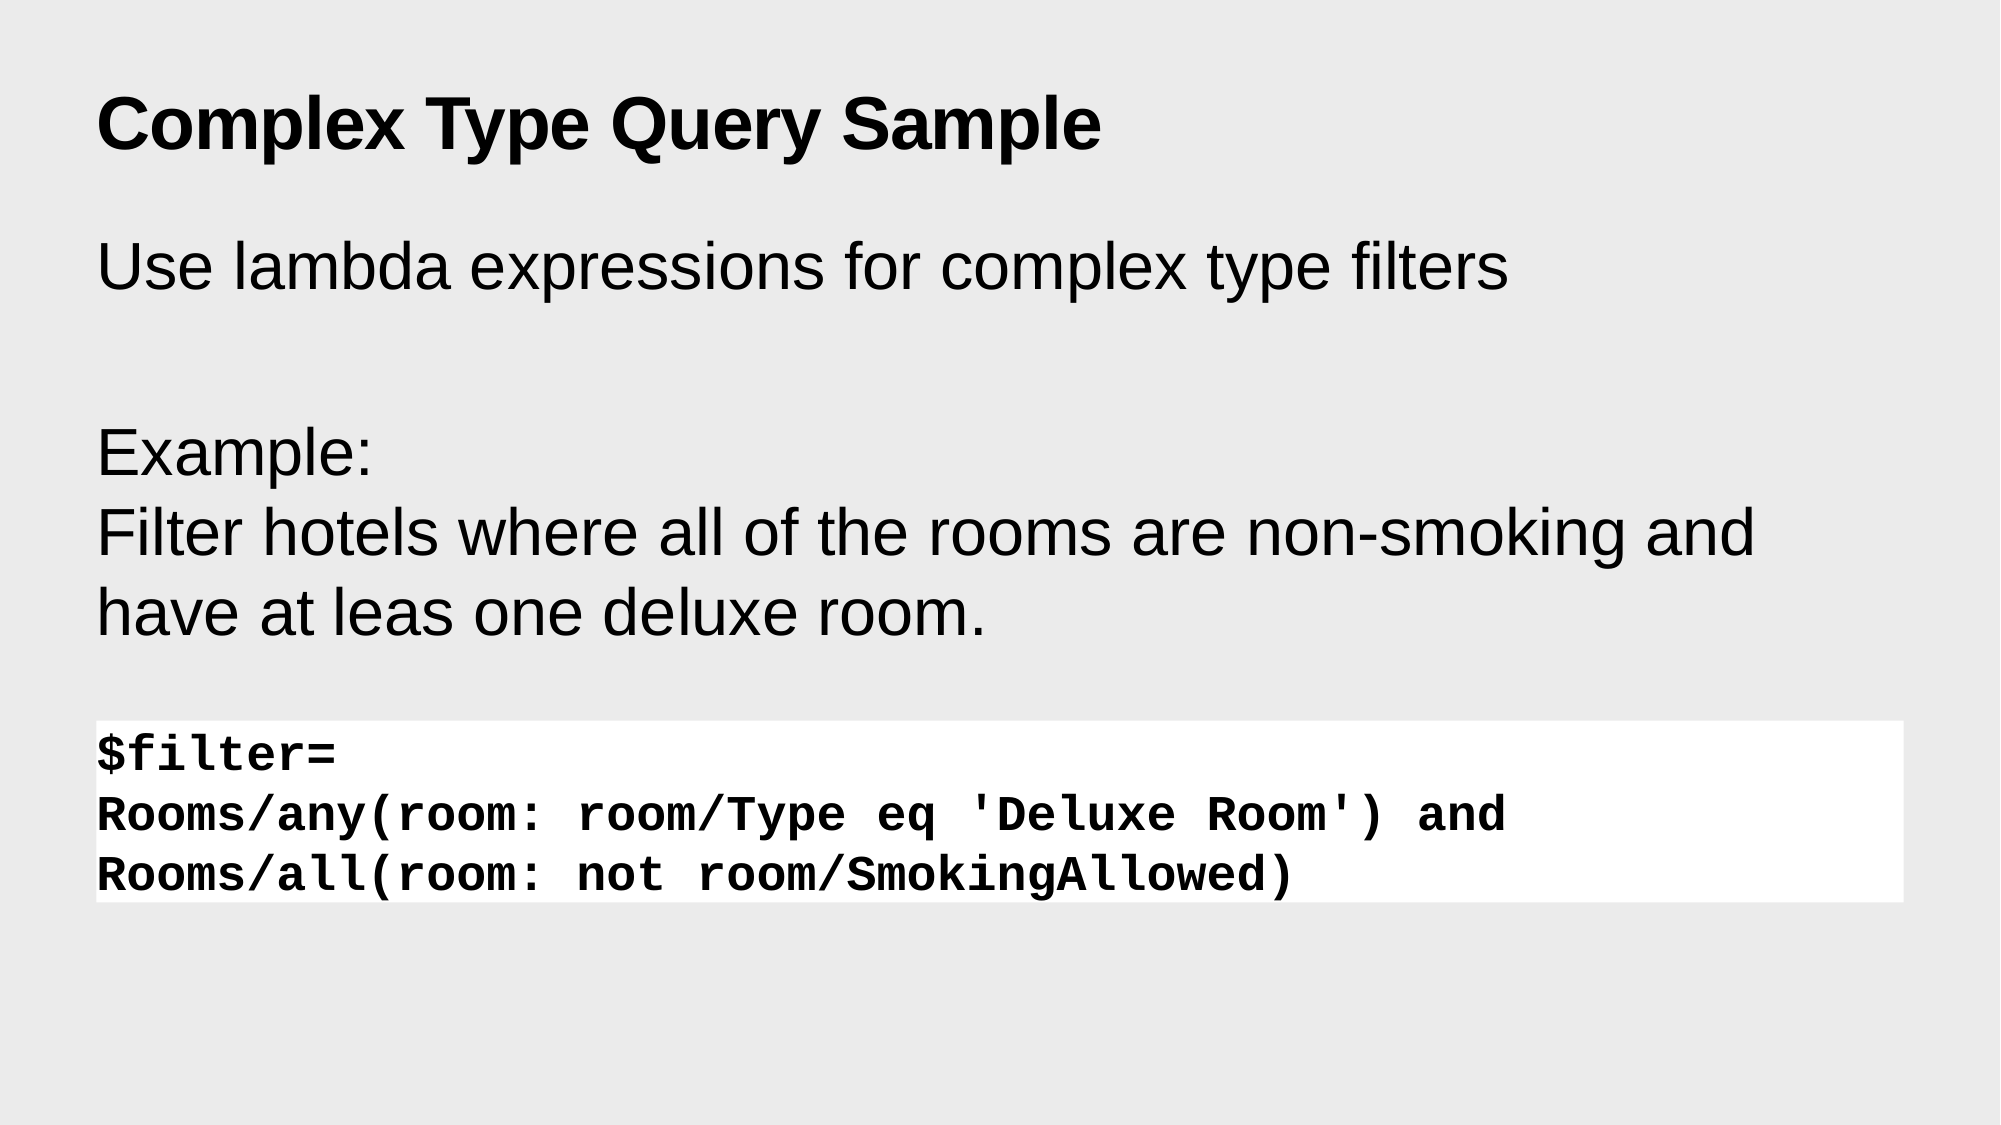

# Complex Type Query Sample
Use lambda expressions for complex type filters

Example:
Filter hotels where all of the rooms are non-smoking and have at leas one deluxe room.
$filter=
Rooms/any(room: room/Type eq 'Deluxe Room') and Rooms/all(room: not room/SmokingAllowed)